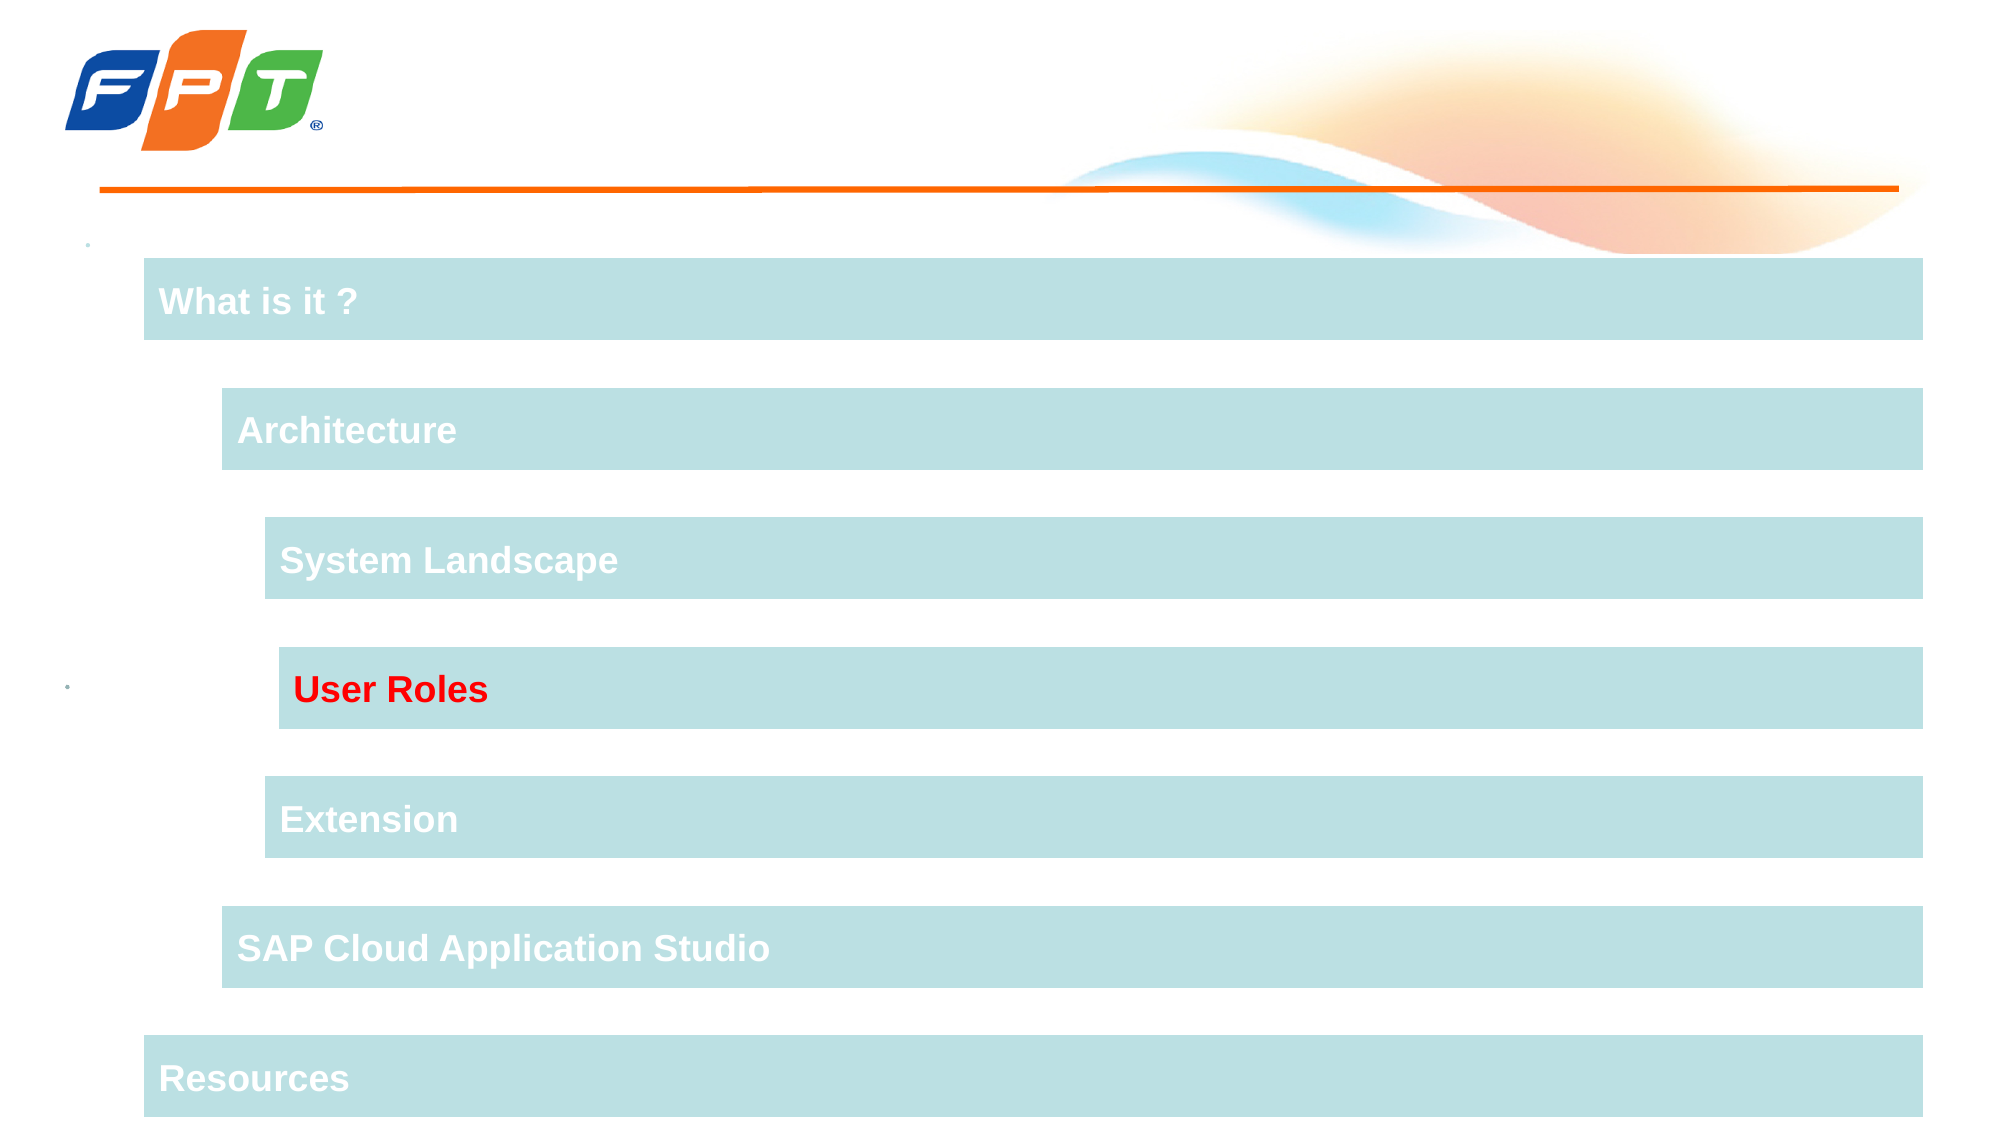

What is it ?
Architecture
System Landscape
User Roles
Extension
SAP Cloud Application Studio
Resources